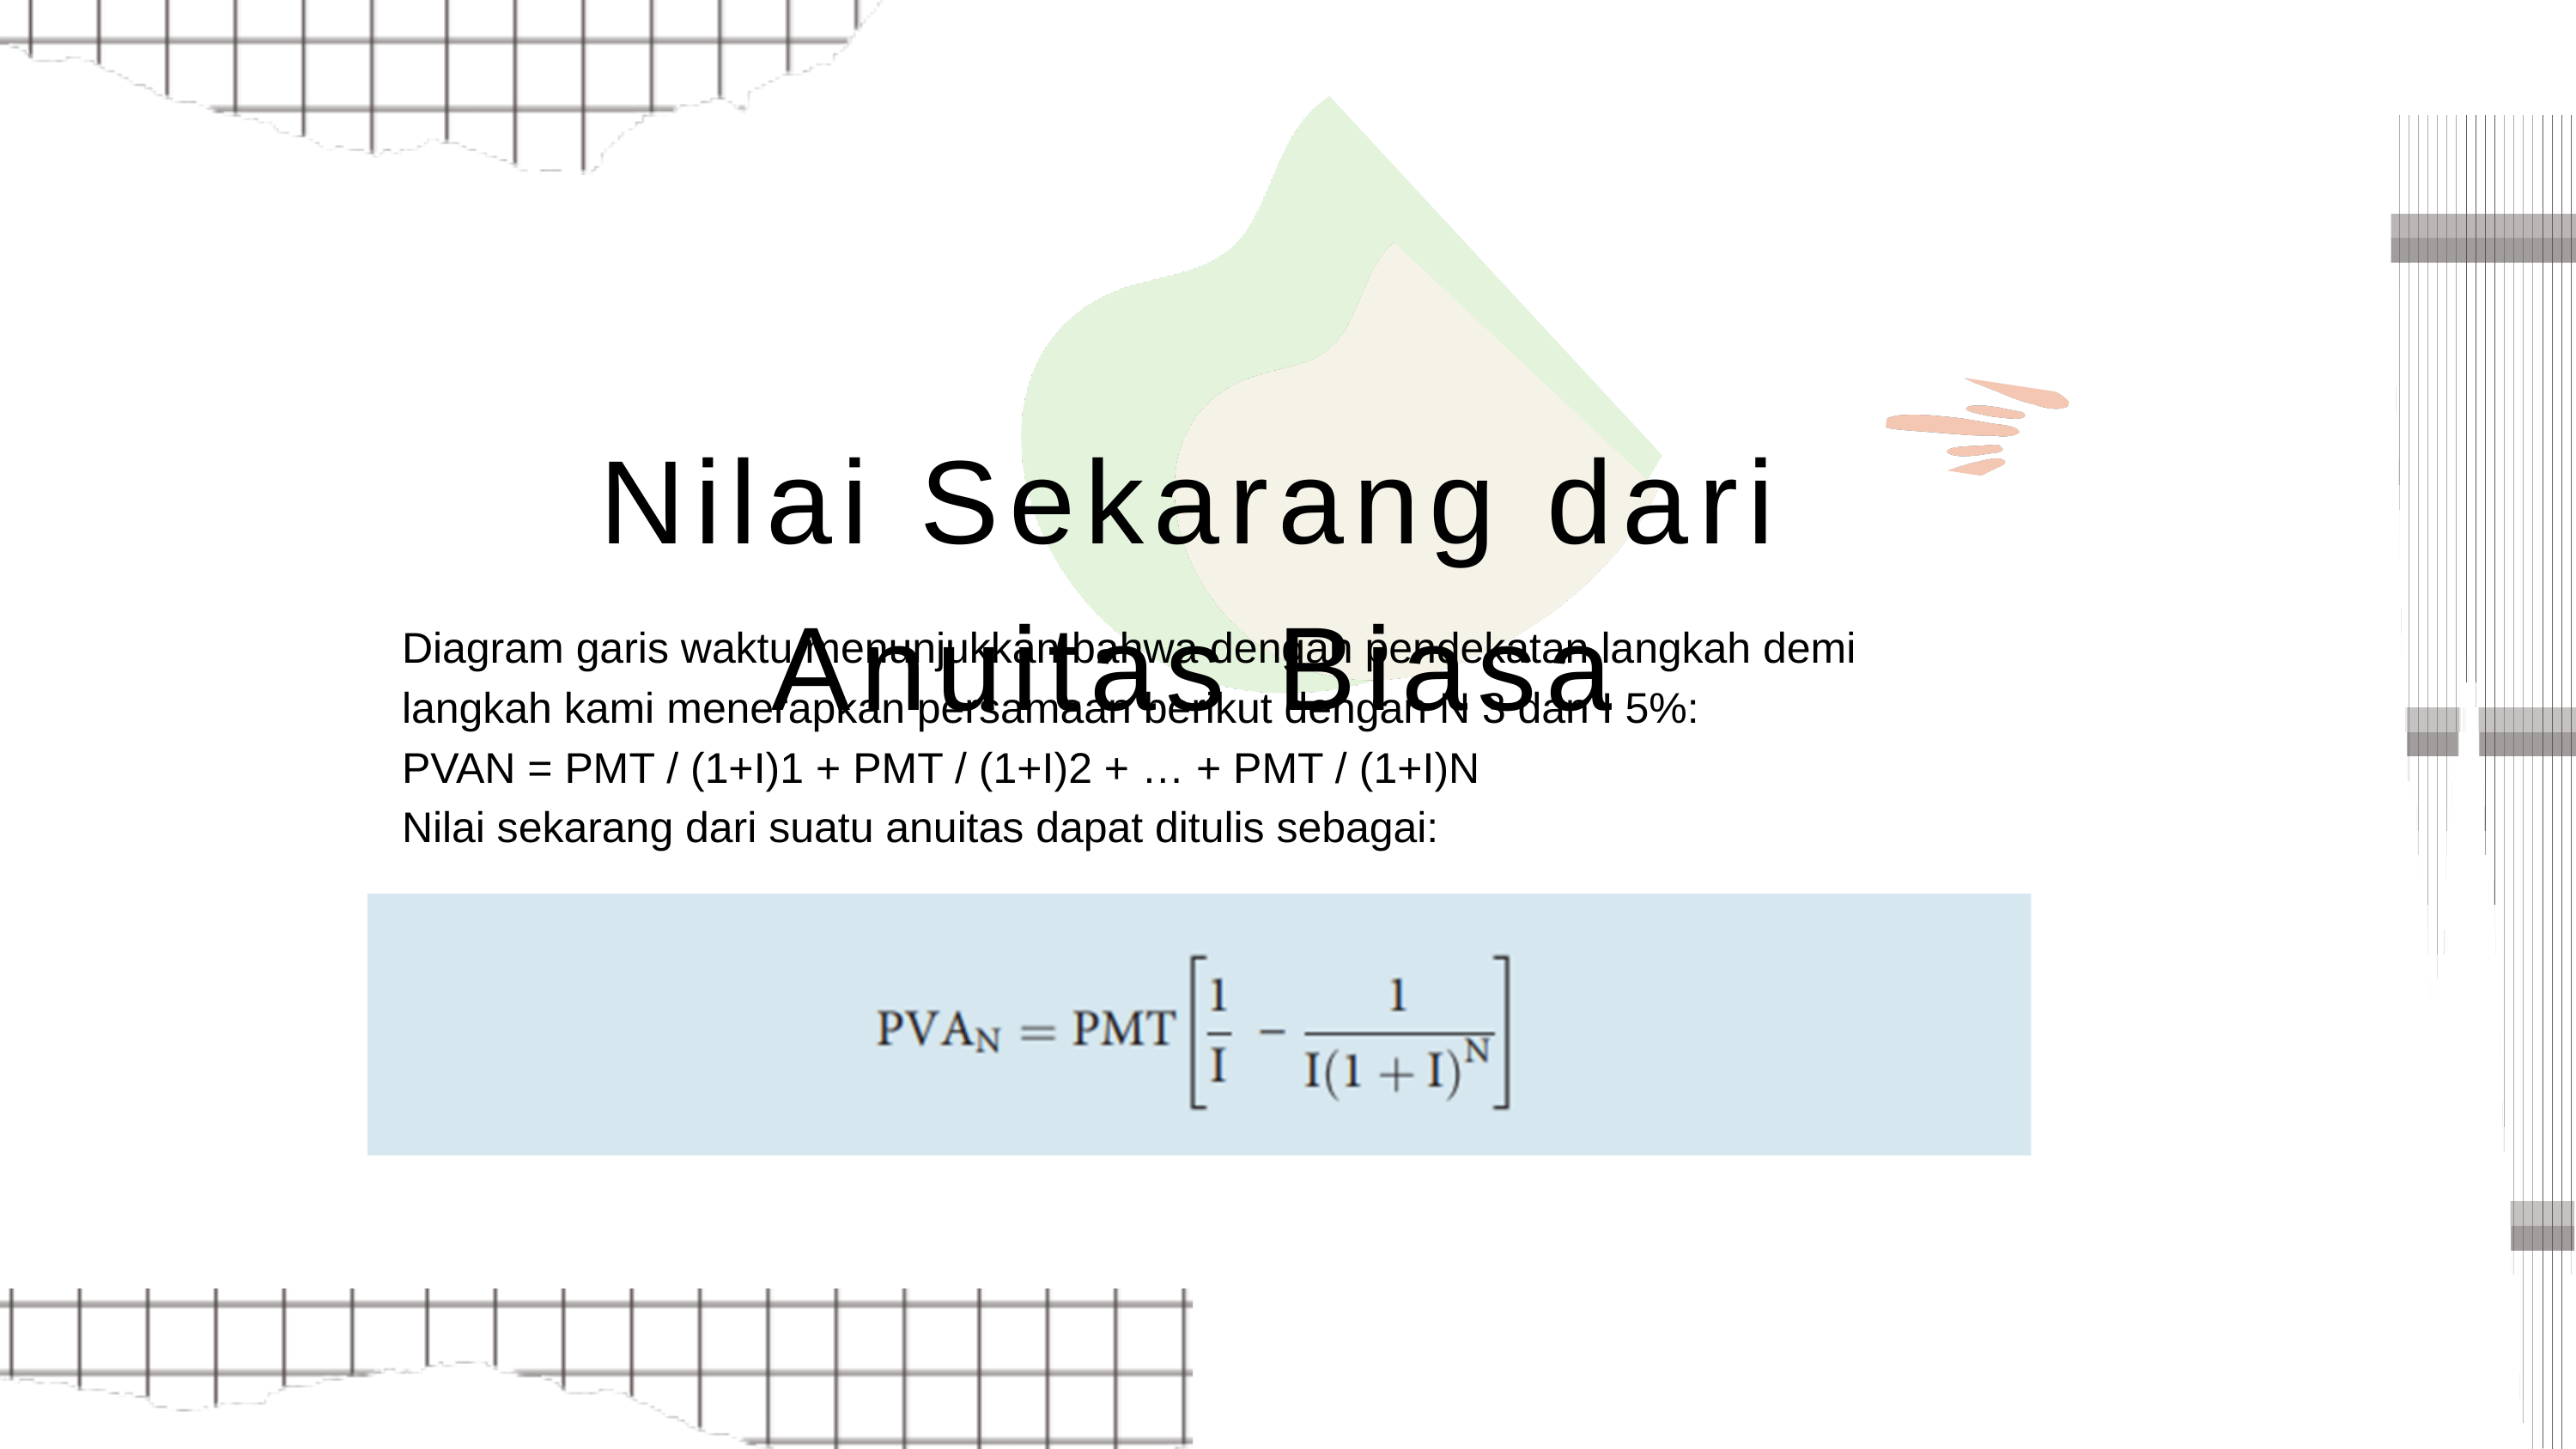

Nilai Sekarang dari Anuitas Biasa
Diagram garis waktu menunjukkan bahwa dengan pendekatan langkah demi langkah kami menerapkan persamaan berikut dengan N 3 dan I 5%:
PVAN = PMT / (1+I)1 + PMT / (1+I)2 + … + PMT / (1+I)N
Nilai sekarang dari suatu anuitas dapat ditulis sebagai: